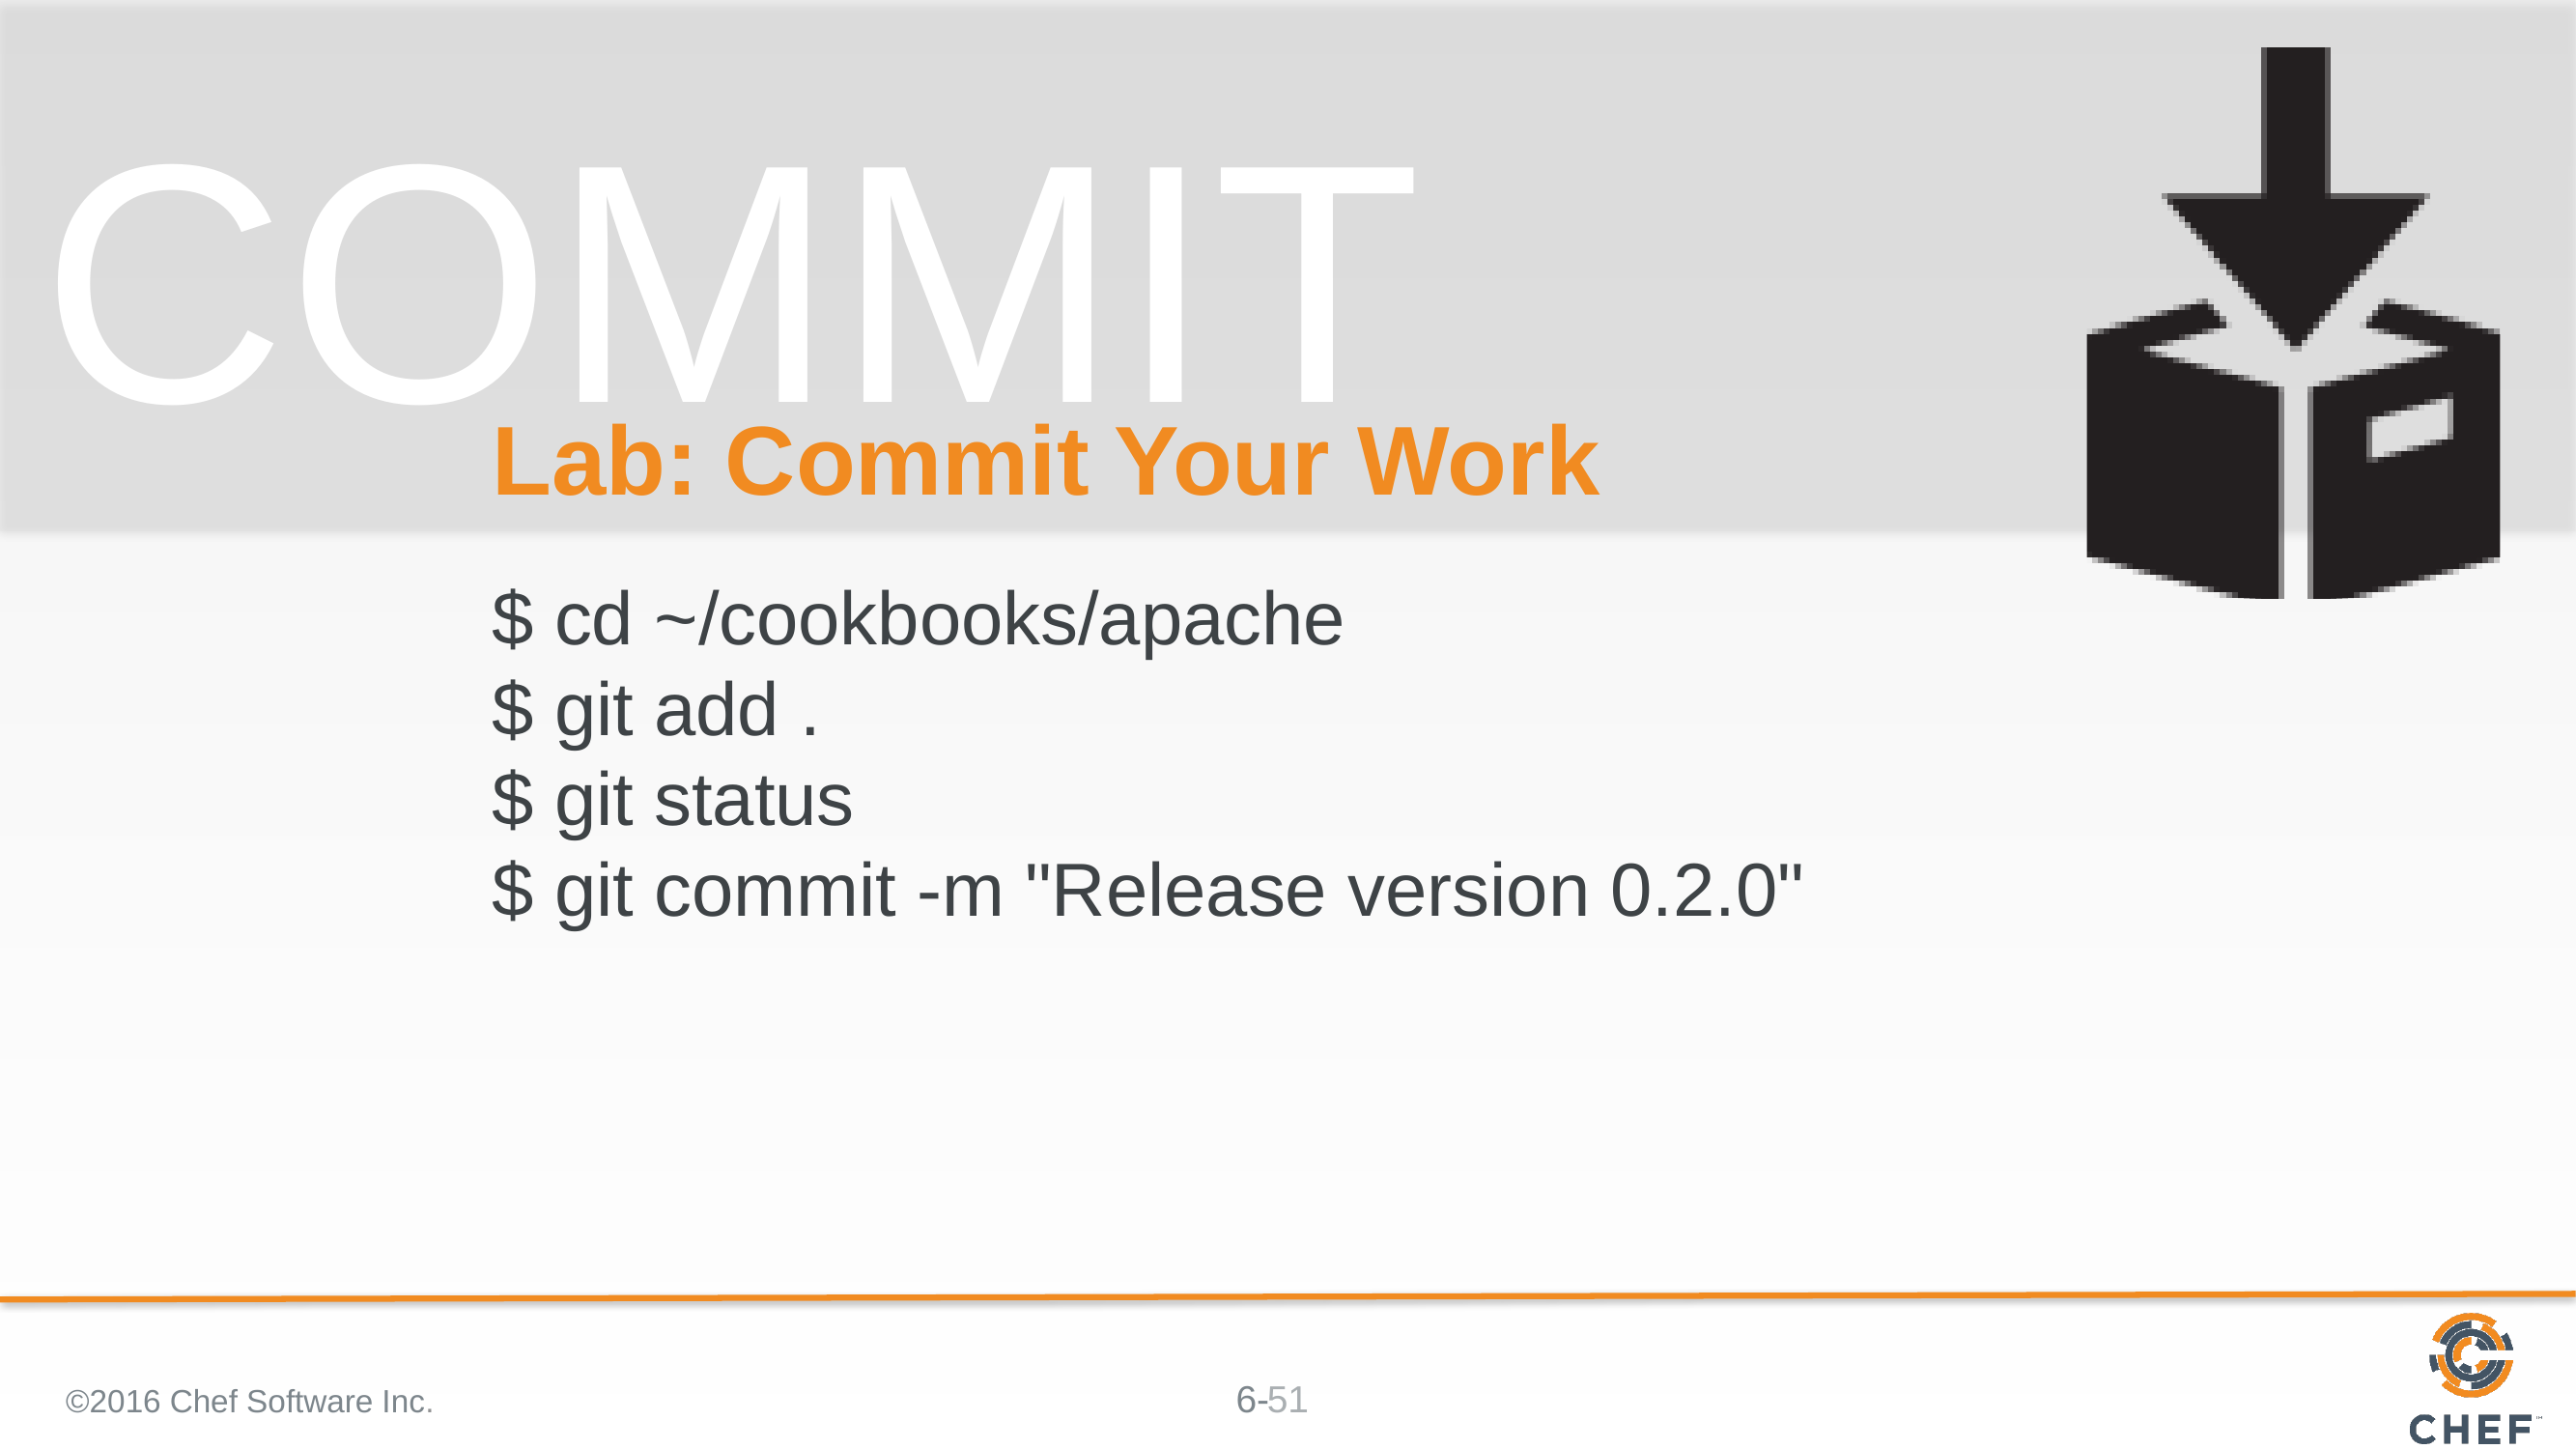

# Lab: Commit Your Work
$ cd ~/cookbooks/apache
$ git add .
$ git status
$ git commit -m "Release version 0.2.0"
©2016 Chef Software Inc.
51